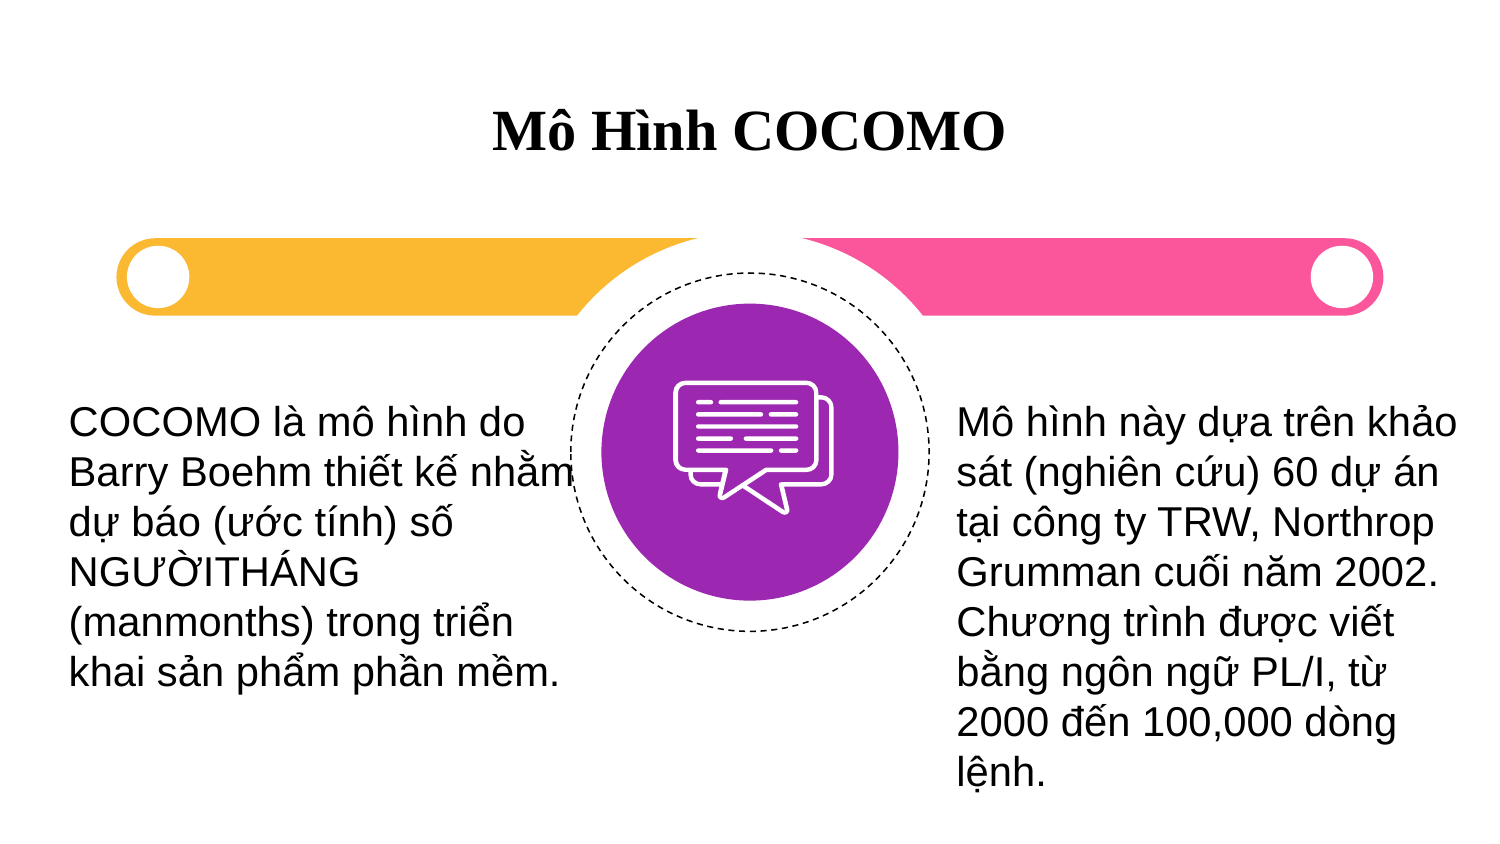

# Mô Hình COCOMO

COCOMO là mô hình do Barry Boehm thiết kế nhằm dự báo (ước tính) số NGƯỜITHÁNG (manmonths) trong triển khai sản phẩm phần mềm.
Mô hình này dựa trên khảo sát (nghiên cứu) 60 dự án tại công ty TRW, Northrop Grumman cuối năm 2002. Chương trình được viết bằng ngôn ngữ PL/I, từ 2000 đến 100,000 dòng lệnh.